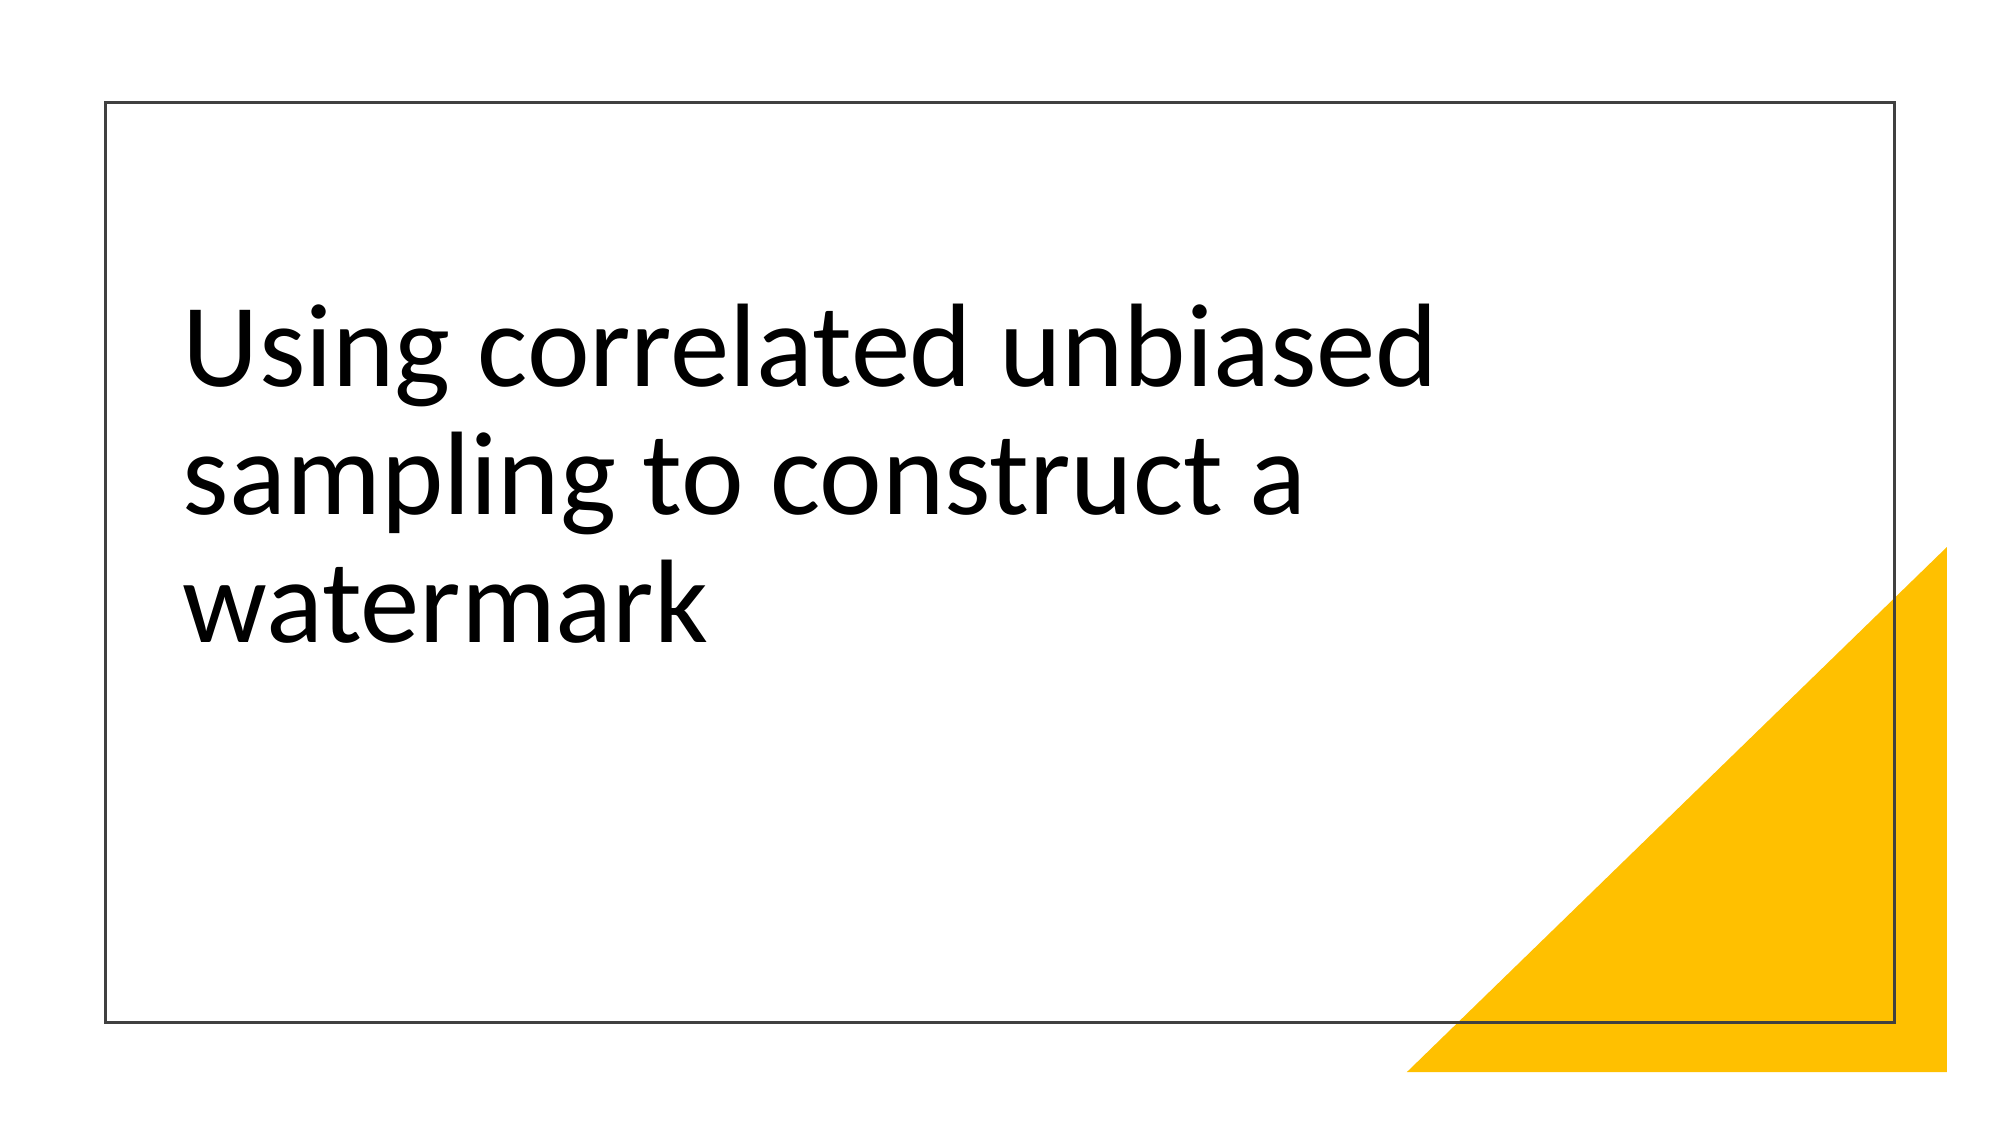

# Using correlated unbiased sampling to construct a watermark